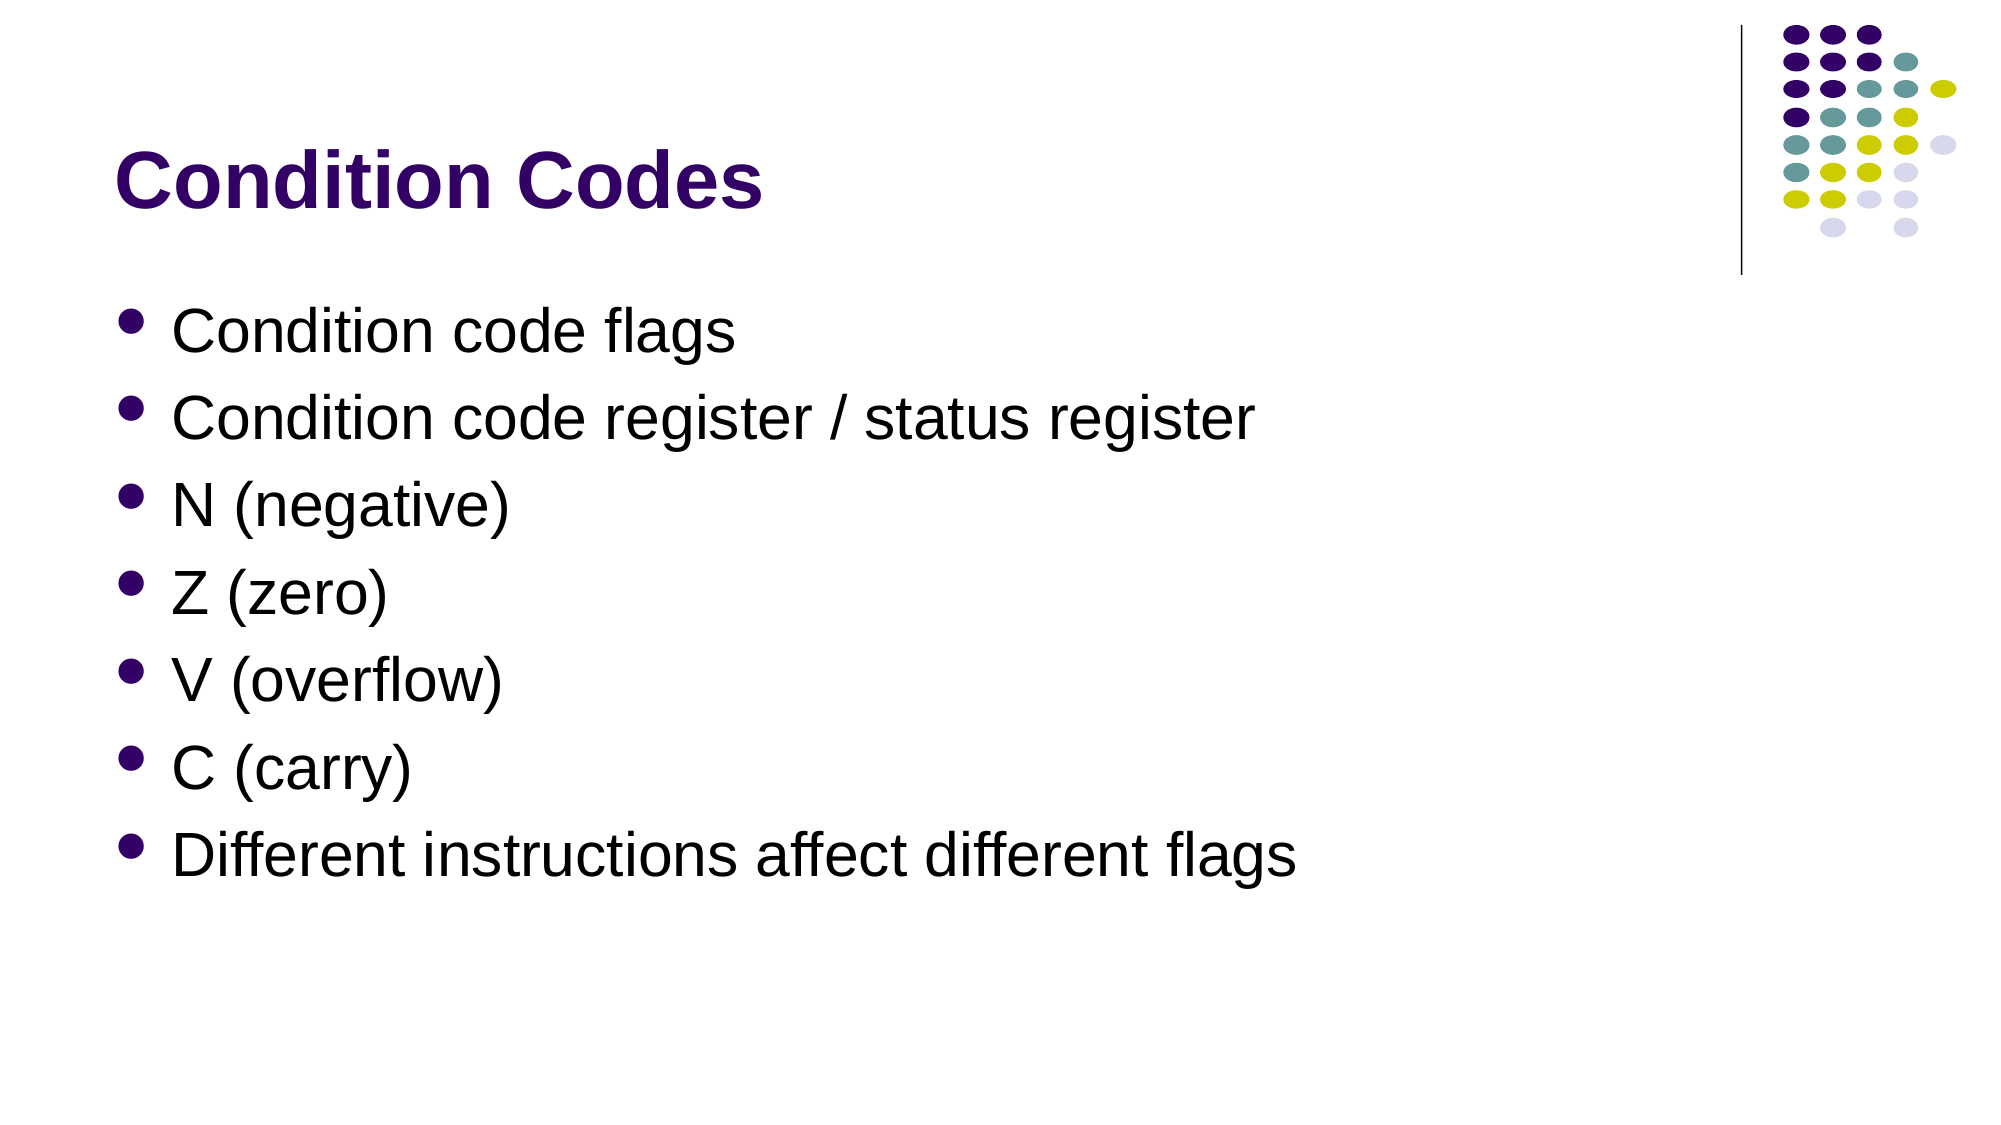

# Condition Codes
Condition code flags
Condition code register / status register
N (negative)
Z (zero)
V (overflow)
C (carry)
Different instructions affect different flags